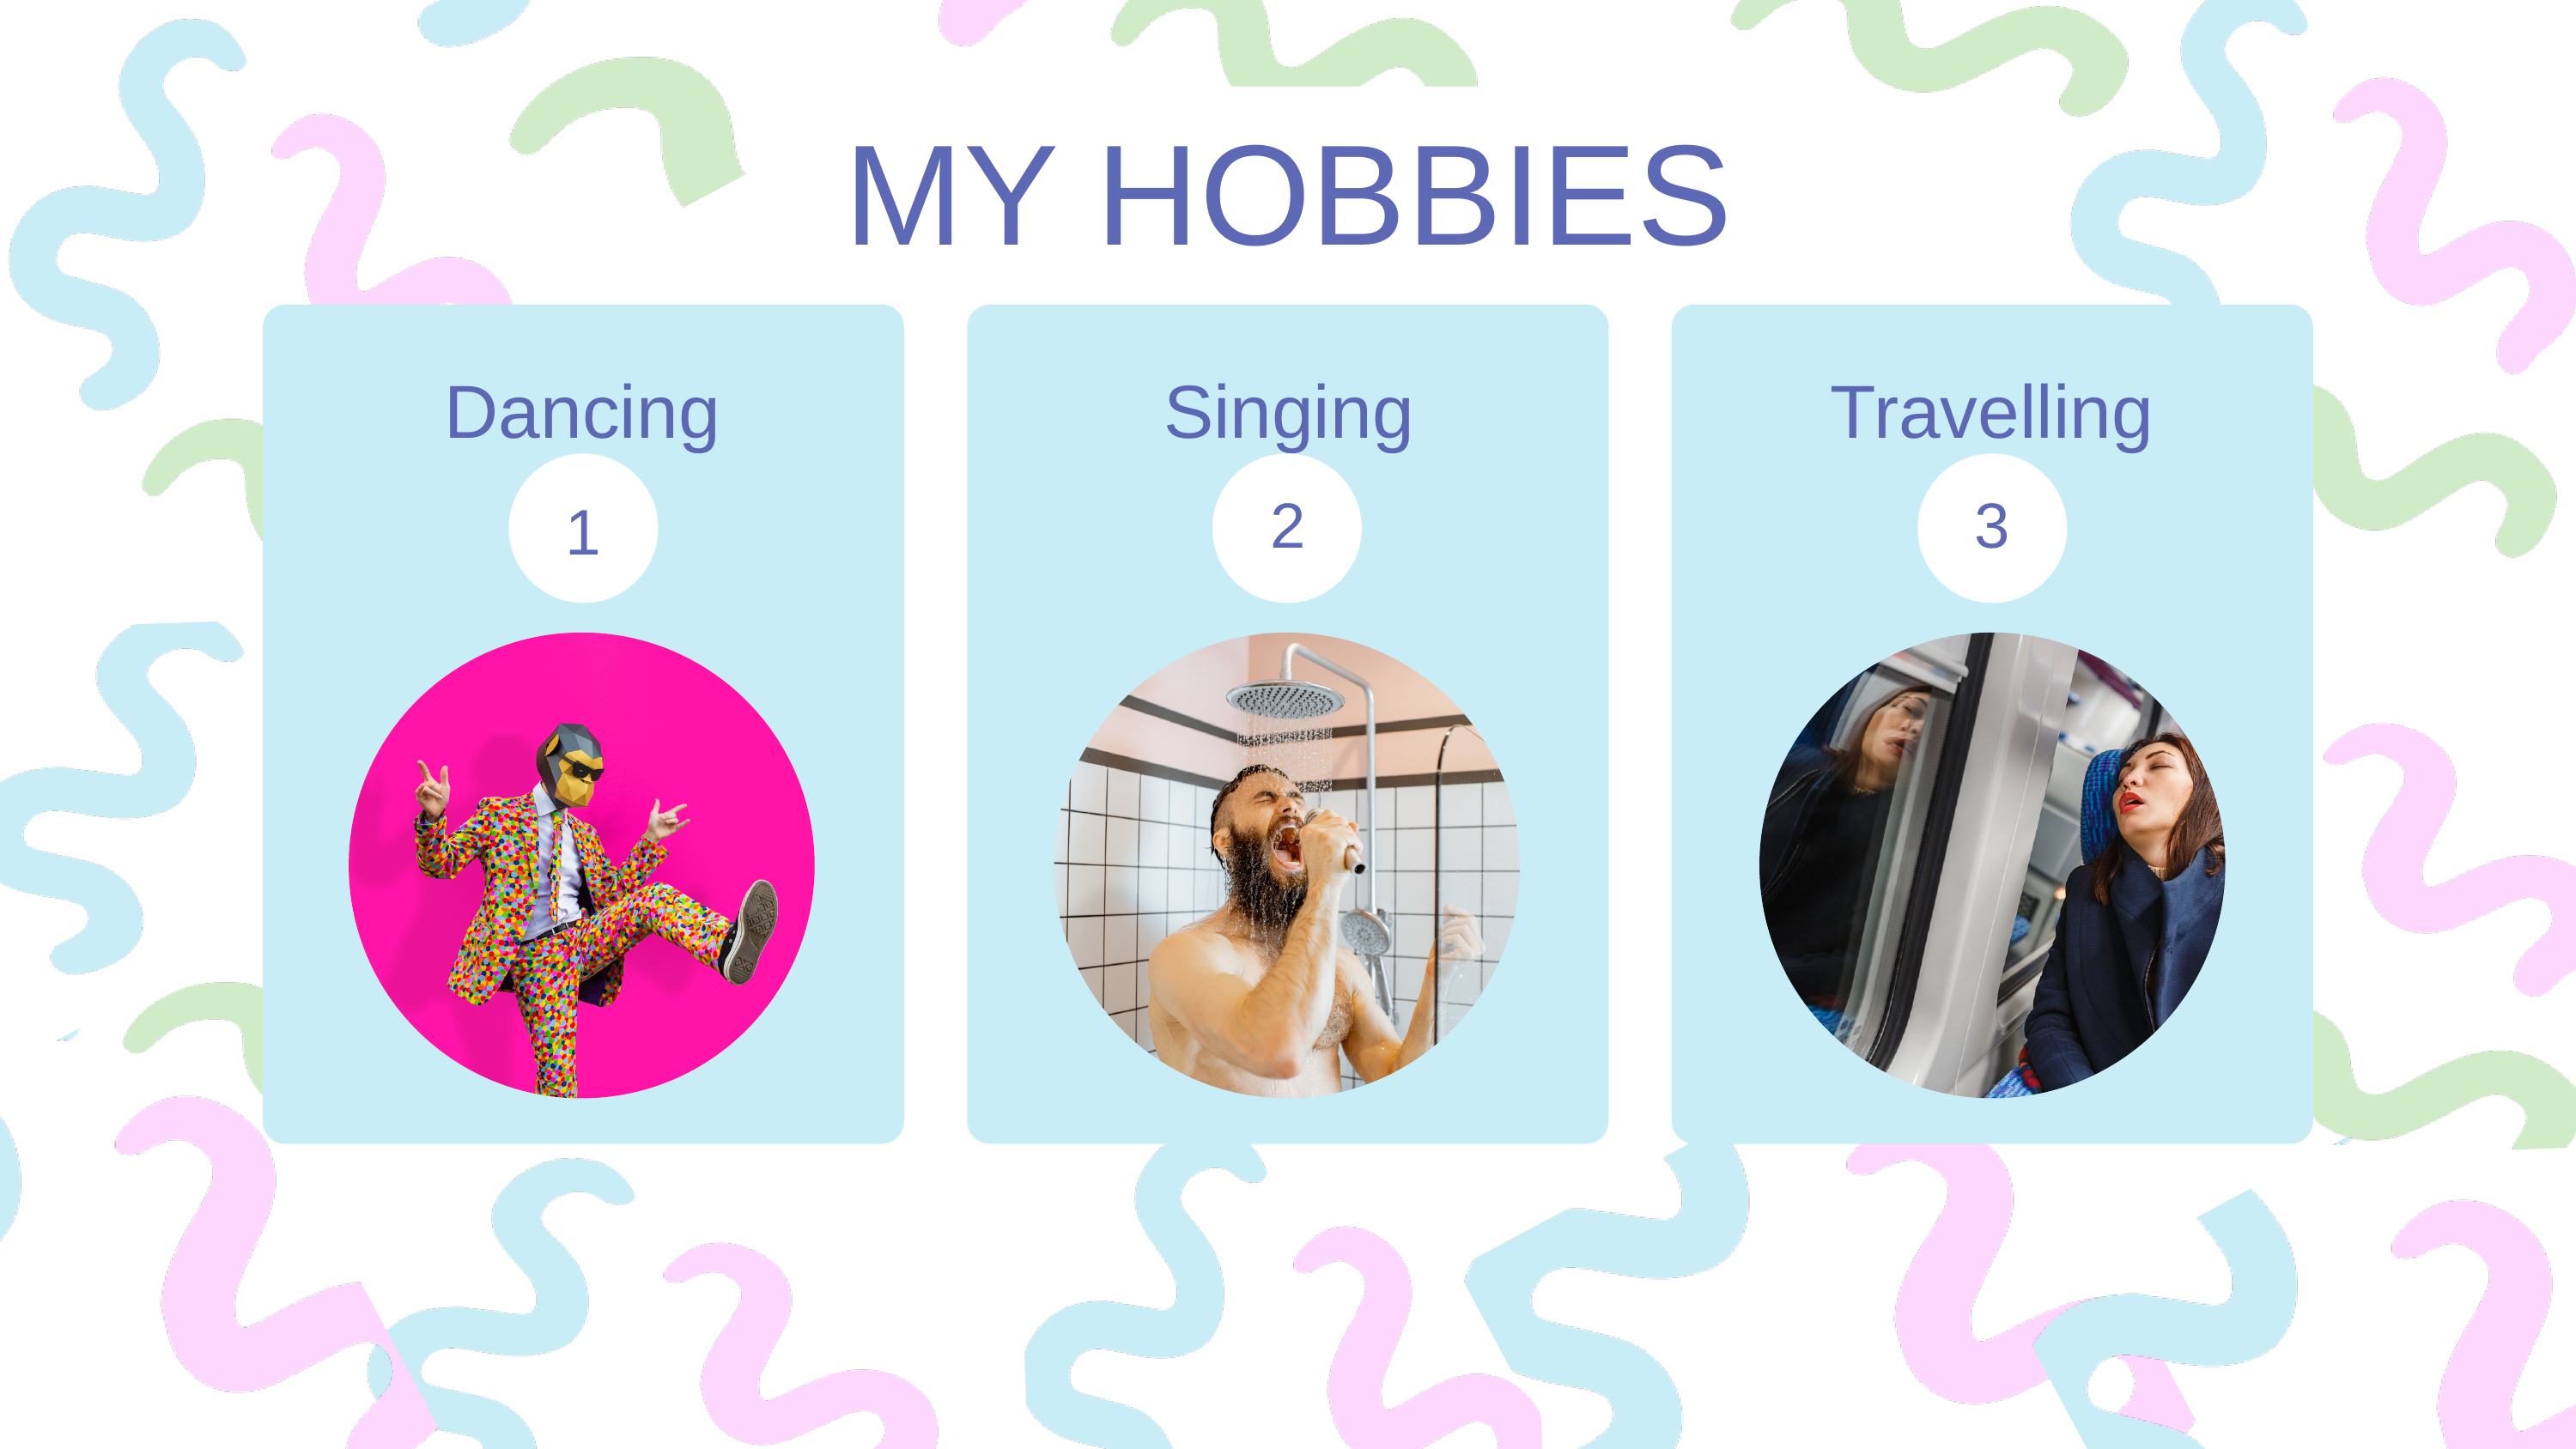

MY HOBBIES

Dancing
Singing
Travelling

2
3
1